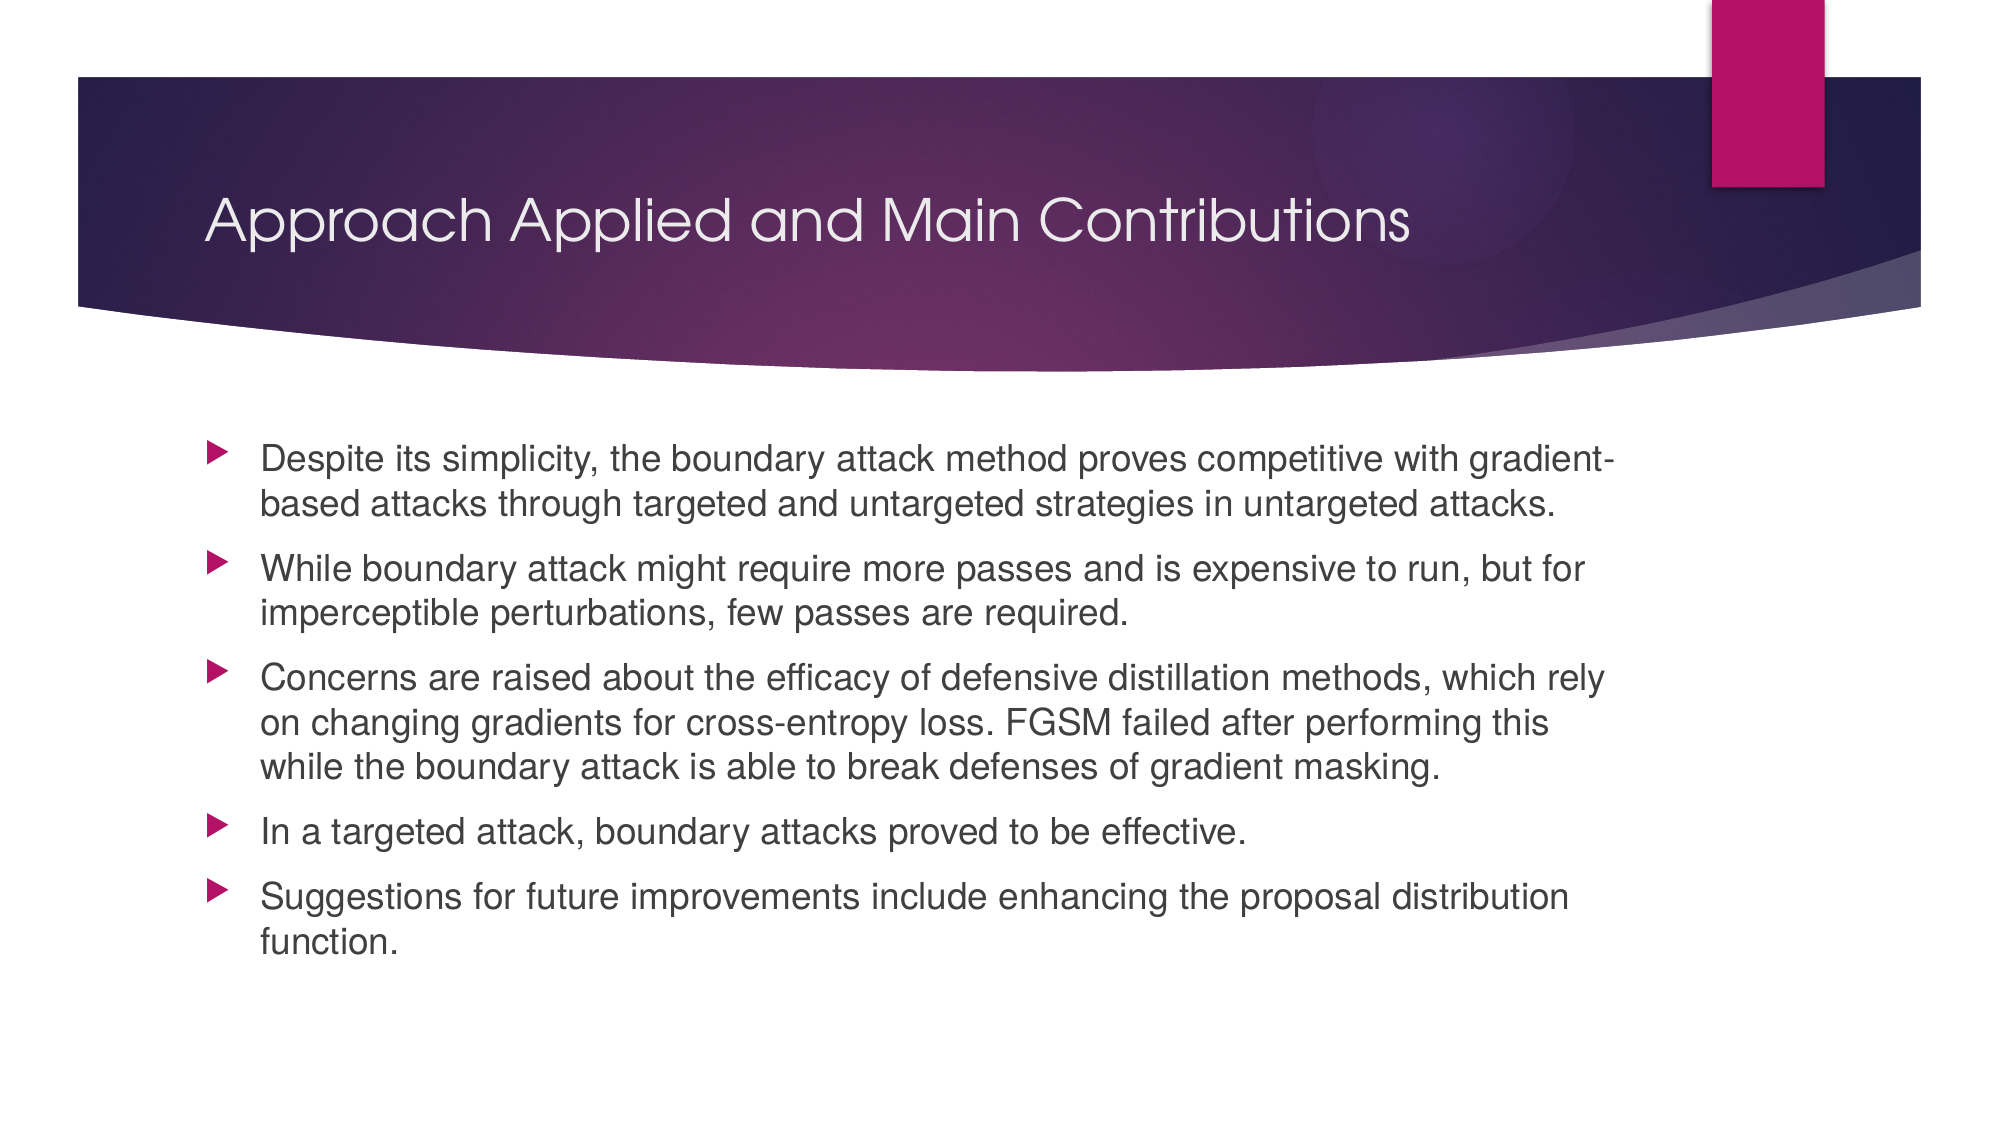

# Approach Applied and Main Contributions
Despite its simplicity, the boundary attack method proves competitive with gradient-based attacks through targeted and untargeted strategies in untargeted attacks.
While boundary attack might require more passes and is expensive to run, but for imperceptible perturbations, few passes are required.
Concerns are raised about the efficacy of defensive distillation methods, which rely on changing gradients for cross-entropy loss. FGSM failed after performing this while the boundary attack is able to break defenses of gradient masking.
In a targeted attack, boundary attacks proved to be effective.
Suggestions for future improvements include enhancing the proposal distribution function.